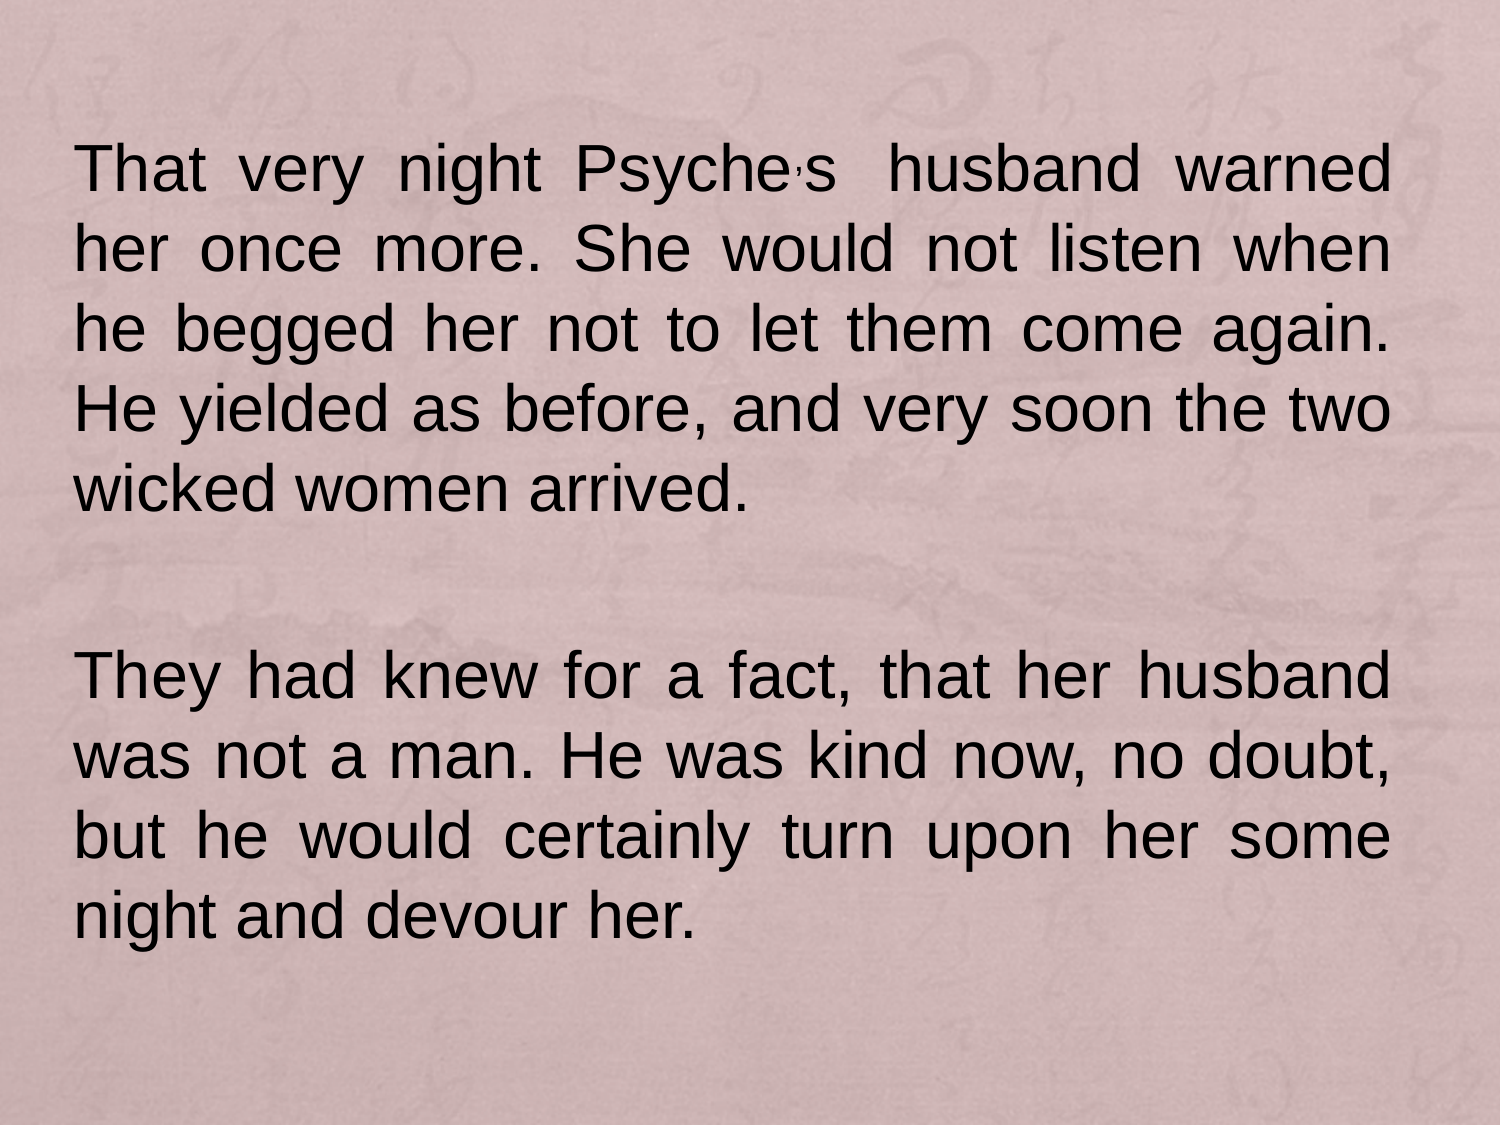

That very night Psyche,s  husband warned her once more. She would not listen when he begged her not to let them come again. He yielded as before, and very soon the two wicked women arrived.

They had knew for a fact, that her husband was not a man. He was kind now, no doubt, but he would certainly turn upon her some night and devour her.